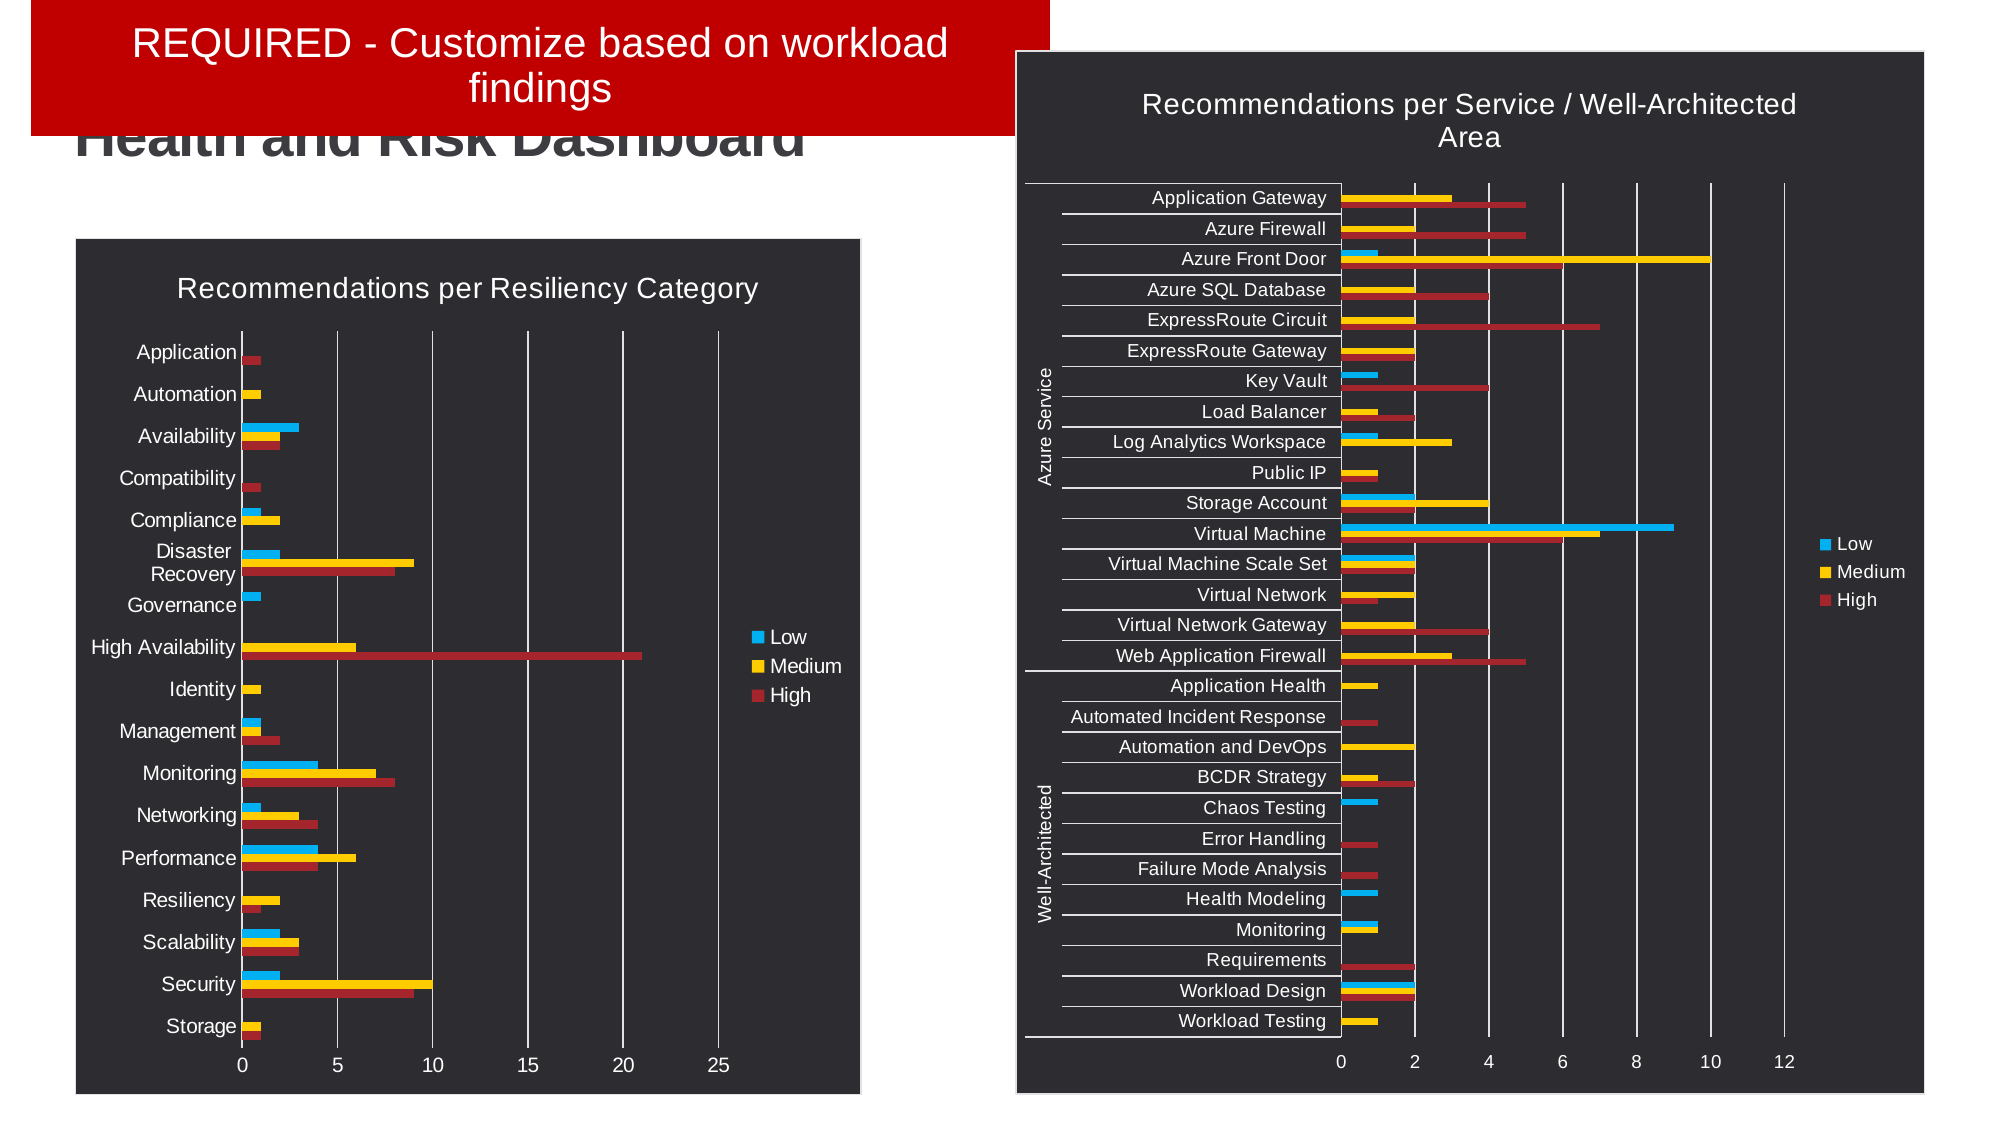

REQUIRED - Customize based on workload findings

### Chart: Recommendations per Service / Well-Architected Area

| Category | High | Medium | Low |
|---|---|---|---|
| Workload Testing | None | 1.0 | None |
| Workload Design | 2.0 | 2.0 | 2.0 |
| Requirements | 2.0 | None | None |
| Monitoring | None | 1.0 | 1.0 |
| Health Modeling | None | None | 1.0 |
| Failure Mode Analysis | 1.0 | None | None |
| Error Handling | 1.0 | None | None |
| Chaos Testing | None | None | 1.0 |
| BCDR Strategy | 2.0 | 1.0 | None |
| Automation and DevOps | None | 2.0 | None |
| Automated Incident Response | 1.0 | None | None |
| Application Health | None | 1.0 | None |
| Web Application Firewall | 5.0 | 3.0 | None |
| Virtual Network Gateway | 4.0 | 2.0 | None |
| Virtual Network | 1.0 | 2.0 | None |
| Virtual Machine Scale Set | 2.0 | 2.0 | 2.0 |
| Virtual Machine | 6.0 | 7.0 | 9.0 |
| Storage Account | 2.0 | 4.0 | 2.0 |
| Public IP | 1.0 | 1.0 | None |
| Log Analytics Workspace | None | 3.0 | 1.0 |
| Load Balancer | 2.0 | 1.0 | None |
| Key Vault | 4.0 | None | 1.0 |
| ExpressRoute Gateway | 2.0 | 2.0 | None |
| ExpressRoute Circuit | 7.0 | 2.0 | None |
| Azure SQL Database | 4.0 | 2.0 | None |
| Azure Front Door | 6.0 | 10.0 | 1.0 |
| Azure Firewall | 5.0 | 2.0 | None |
| Application Gateway | 5.0 | 3.0 | None |
# Health and Risk Dashboard

### Chart: Recommendations per Resiliency Category

| Category | High | Medium | Low |
|---|---|---|---|
| Storage | 1.0 | 1.0 | None |
| Security | 9.0 | 10.0 | 2.0 |
| Scalability | 3.0 | 3.0 | 2.0 |
| Resiliency | 1.0 | 2.0 | None |
| Performance | 4.0 | 6.0 | 4.0 |
| Networking | 4.0 | 3.0 | 1.0 |
| Monitoring | 8.0 | 7.0 | 4.0 |
| Management | 2.0 | 1.0 | 1.0 |
| Identity | None | 1.0 | None |
| High Availability | 21.0 | 6.0 | None |
| Governance | None | None | 1.0 |
| Disaster Recovery | 8.0 | 9.0 | 2.0 |
| Compliance | None | 2.0 | 1.0 |
| Compatibility | 1.0 | None | None |
| Availability | 2.0 | 2.0 | 3.0 |
| Automation | None | 1.0 | None |
| Application | 1.0 | None | None |